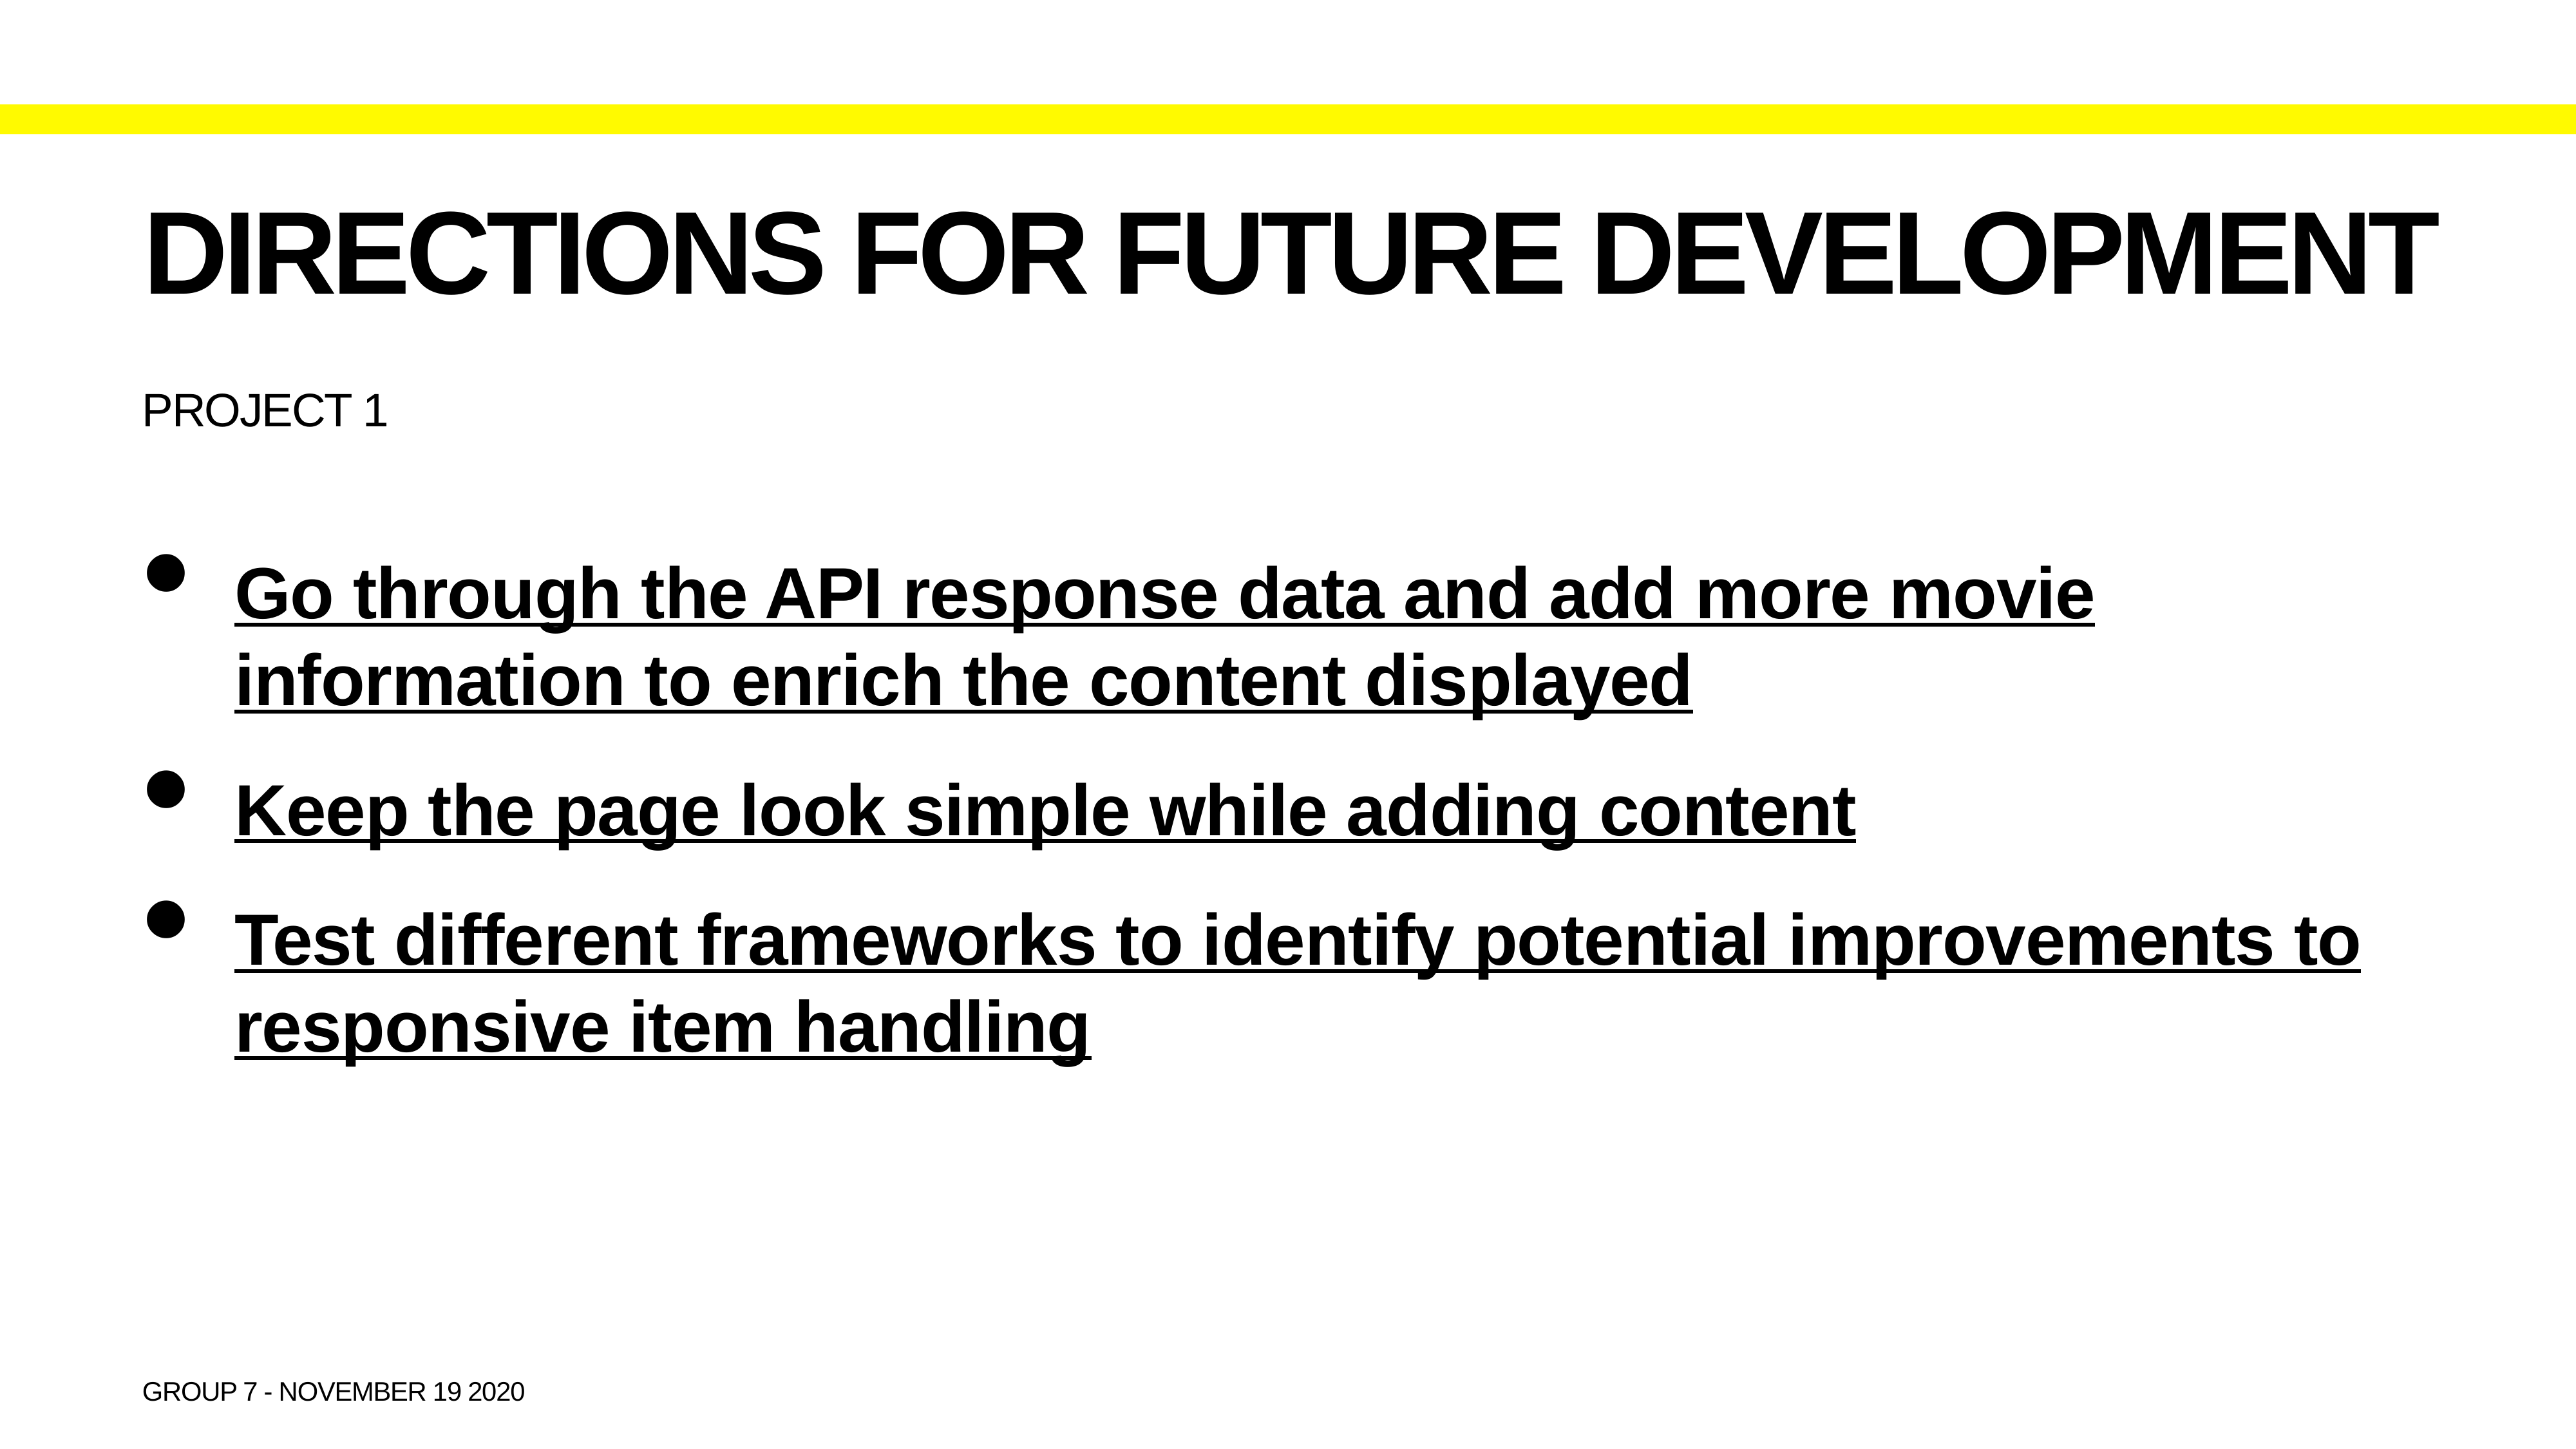

# Directions for future development
Project 1
Go through the API response data and add more movie information to enrich the content displayed
Keep the page look simple while adding content
Test different frameworks to identify potential improvements to responsive item handling
Group 7 - November 19 2020